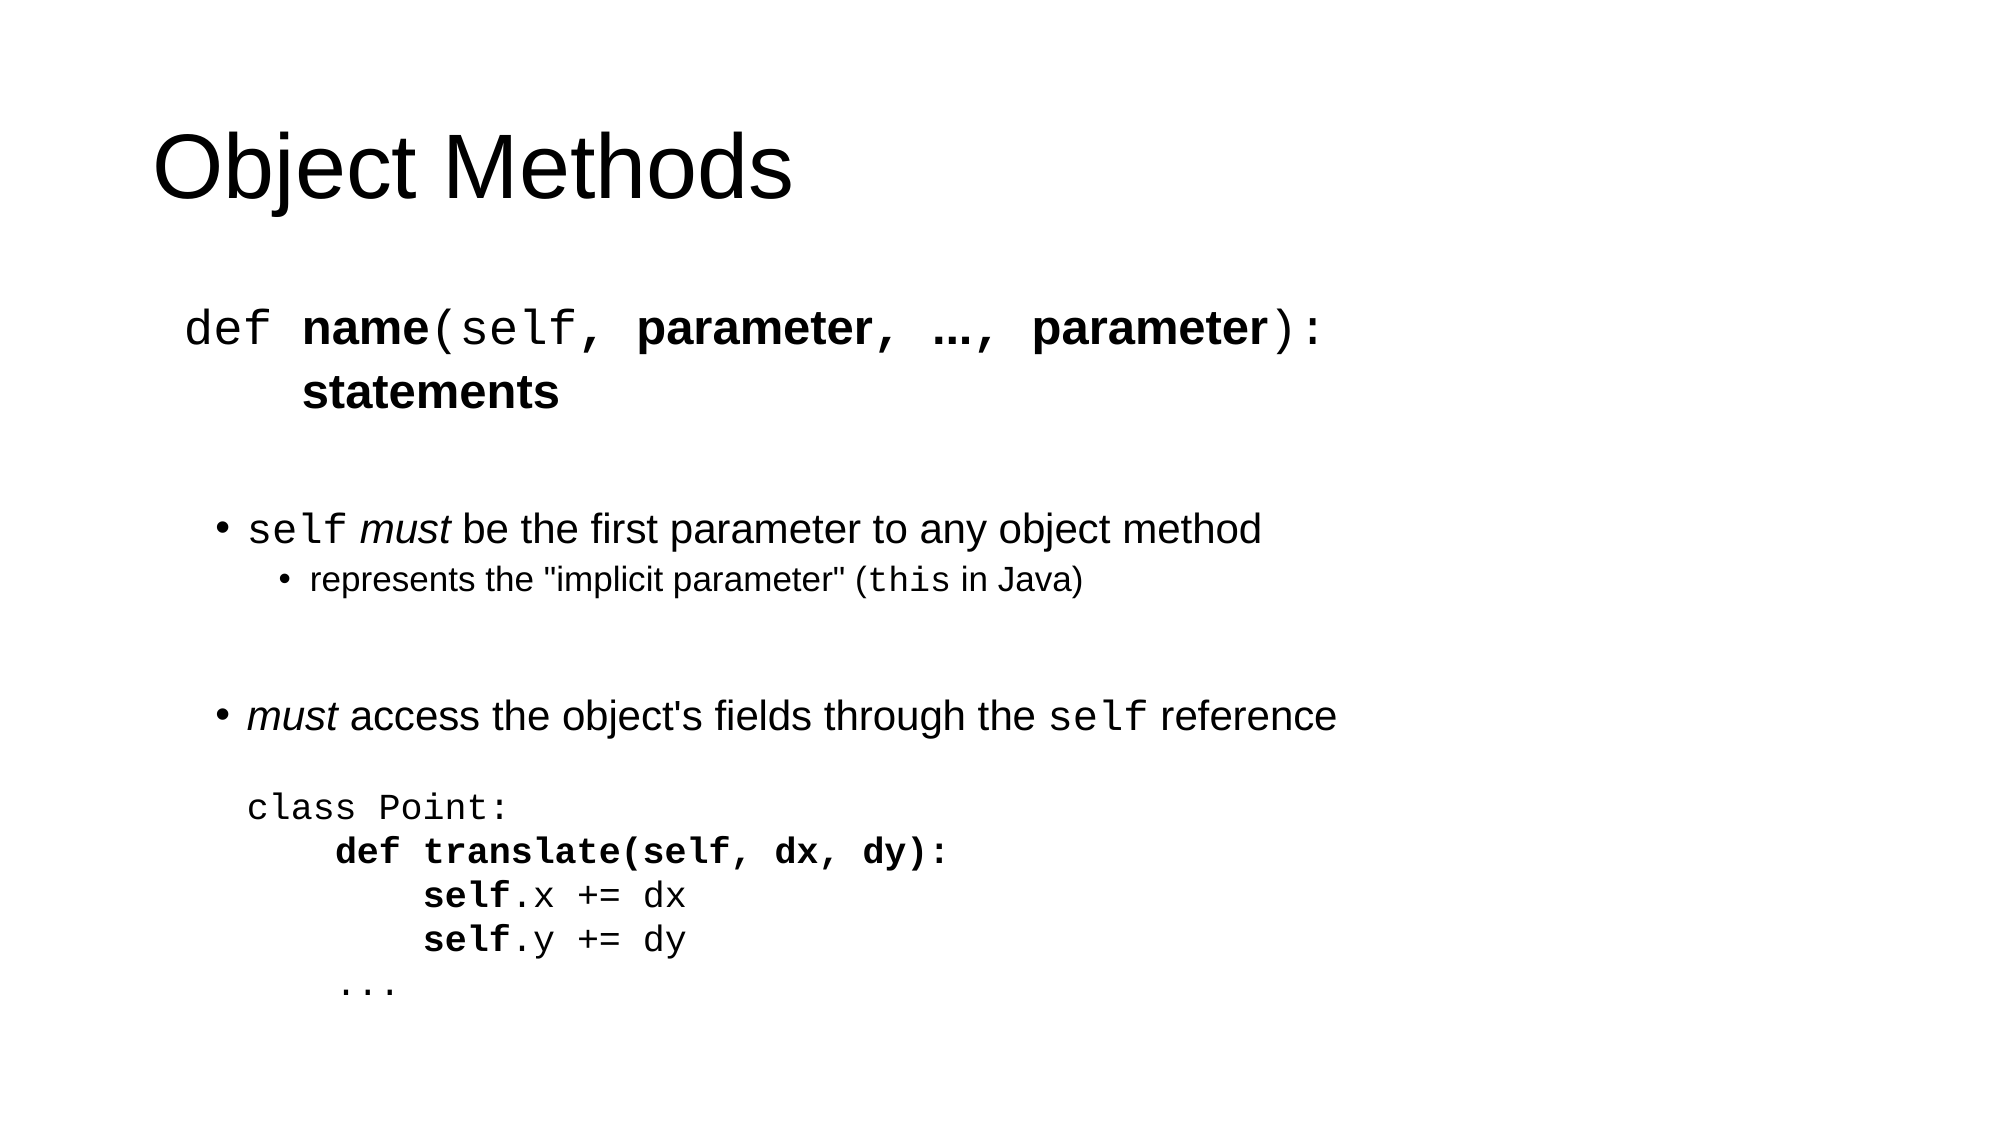

Object Methods
	def name(self, parameter, ..., parameter):
	    statements

self must be the first parameter to any object method
represents the "implicit parameter" (this in Java)

must access the object's fields through the self reference

	class Point:
	    def translate(self, dx, dy):
	        self.x += dx
	        self.y += dy
	    ...